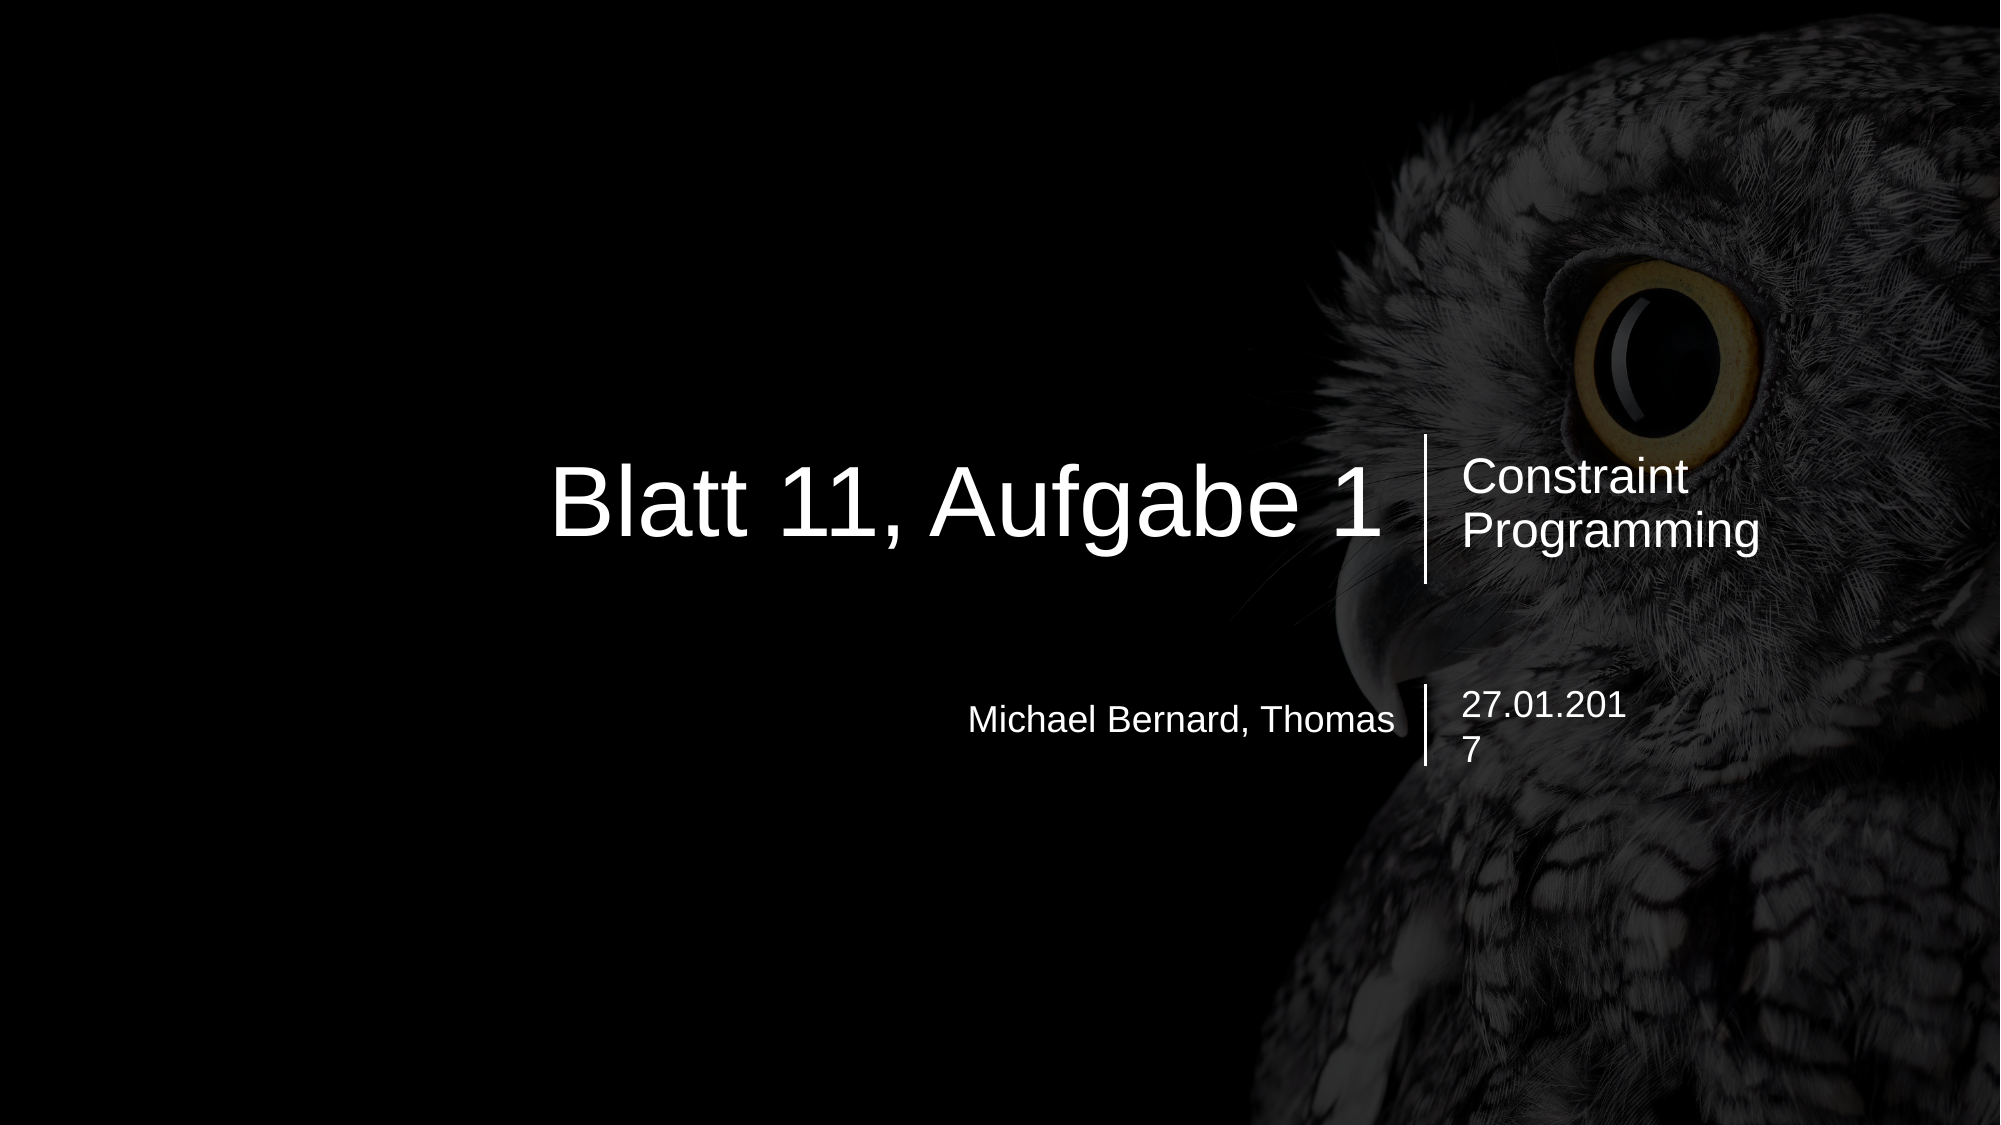

Constraint Programming
# Blatt 11, Aufgabe 1